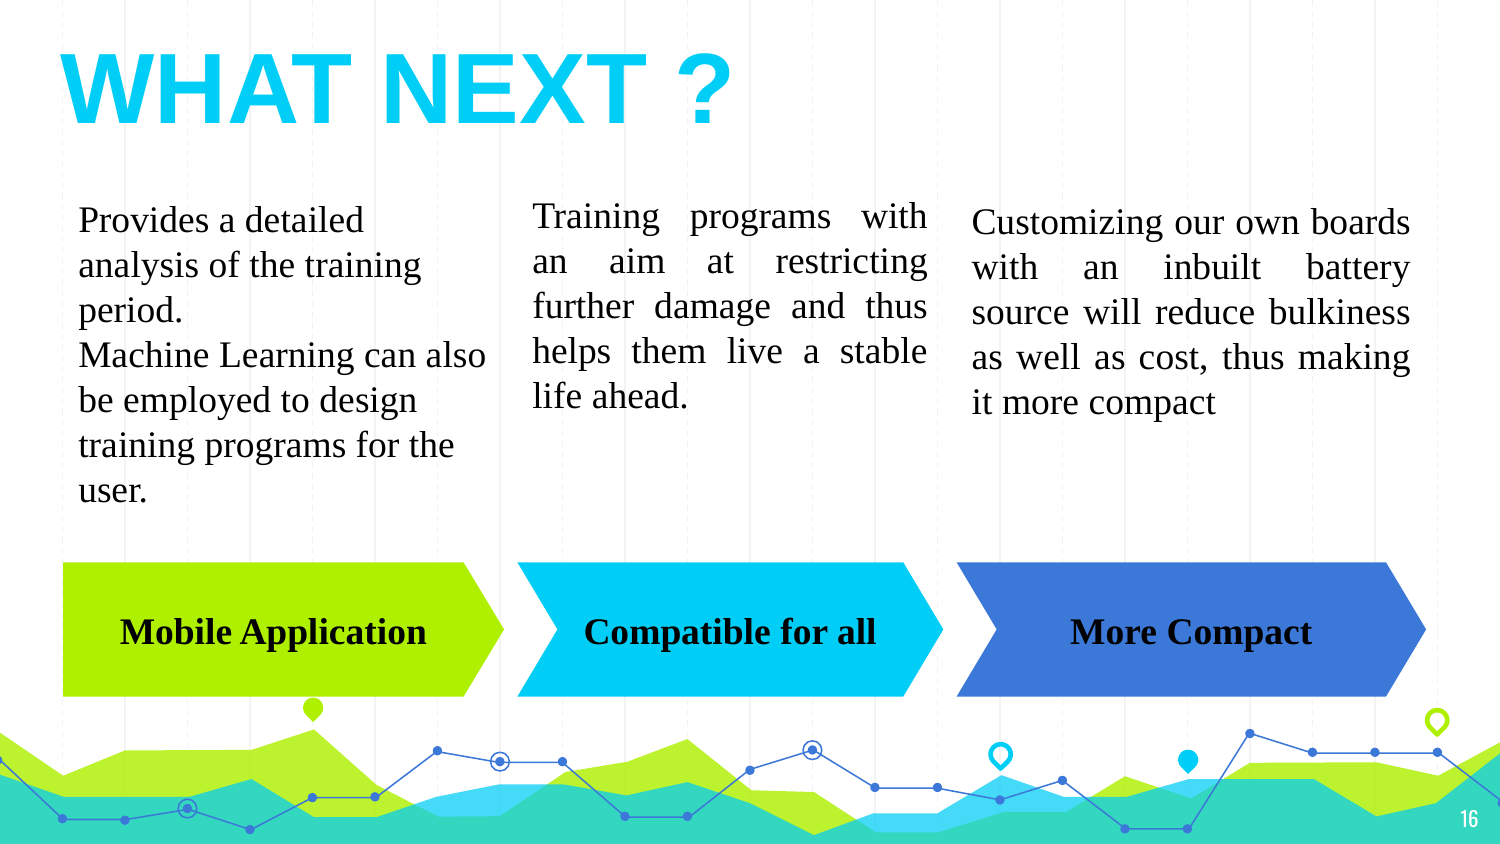

# WHAT NEXT ?
Training programs with an aim at restricting further damage and thus helps them live a stable life ahead.
Provides a detailed analysis of the training period.
Machine Learning can also be employed to design training programs for the user.
Customizing our own boards with an inbuilt battery source will reduce bulkiness as well as cost, thus making it more compact
Mobile Application
Compatible for all
More Compact
16